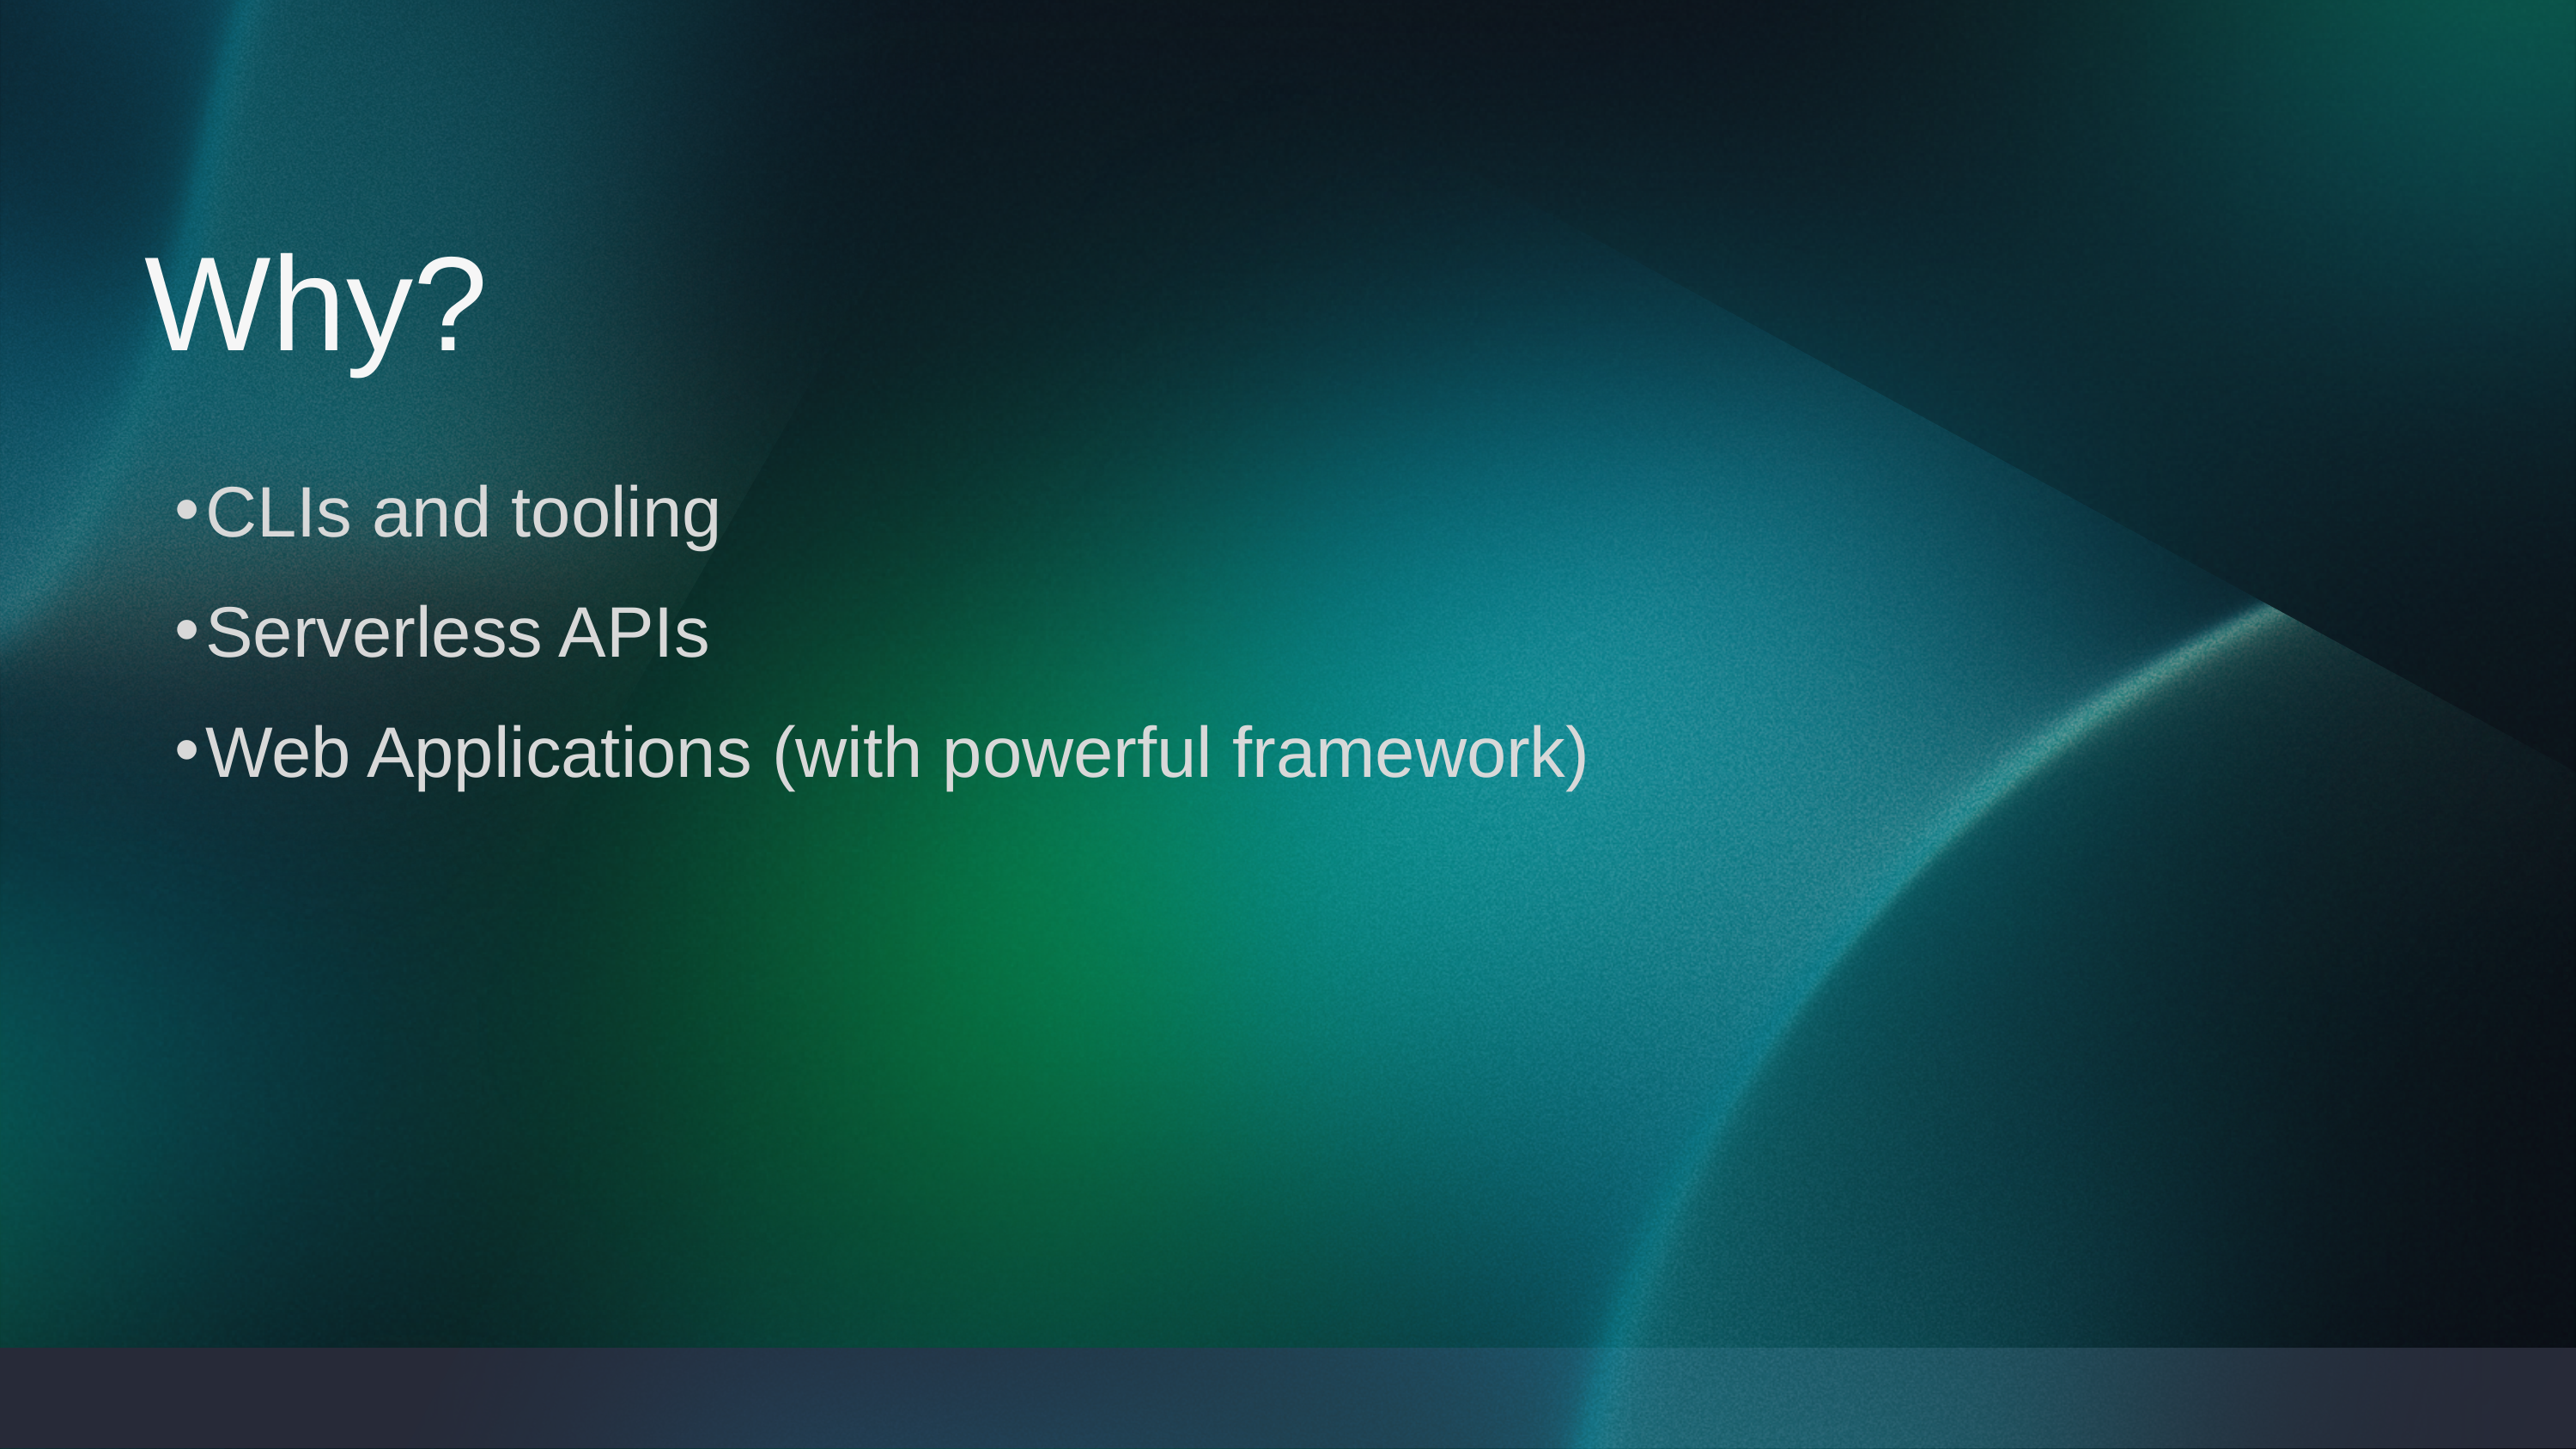

Why?
CLIs and tooling
Serverless APIs
Web Applications (with powerful framework)